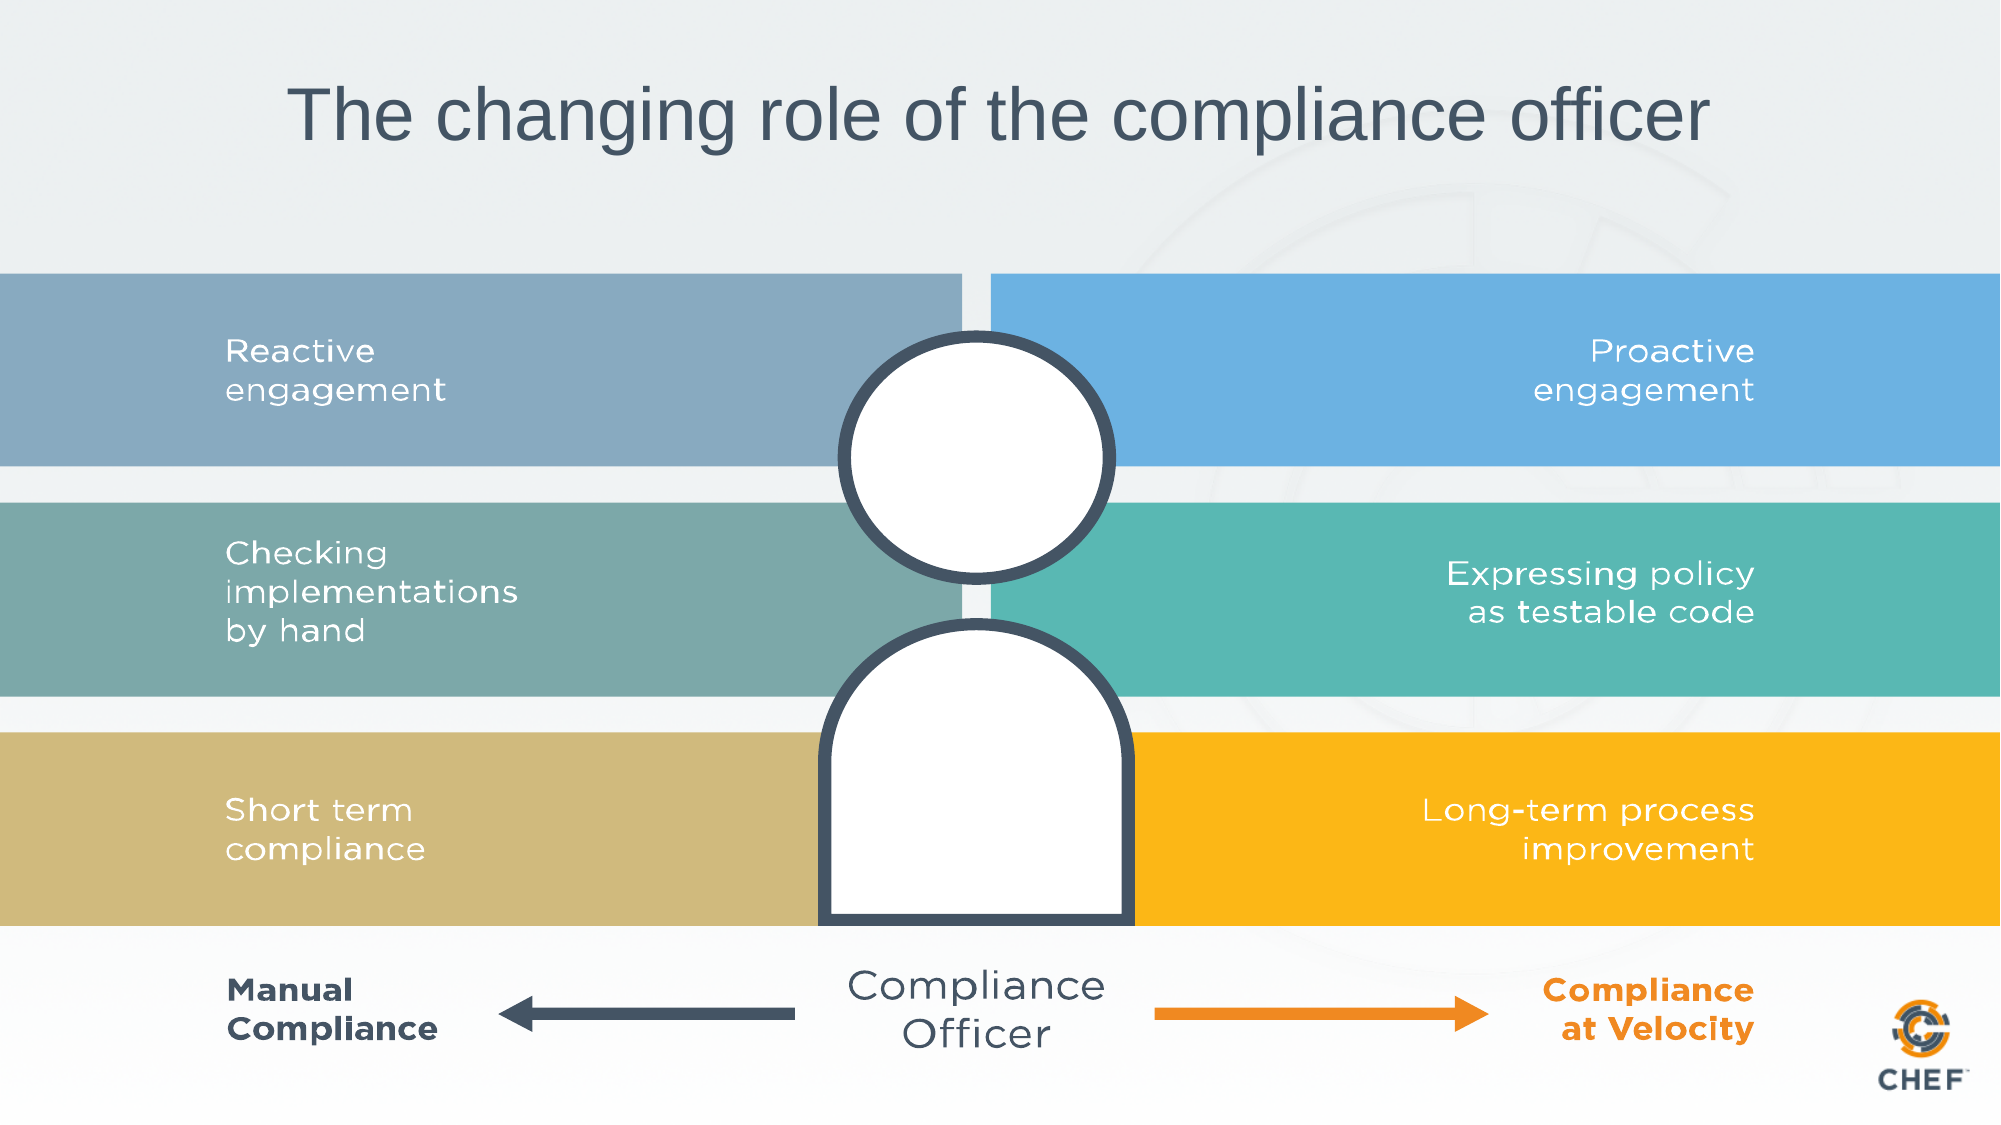

The changing role of the compliance officer